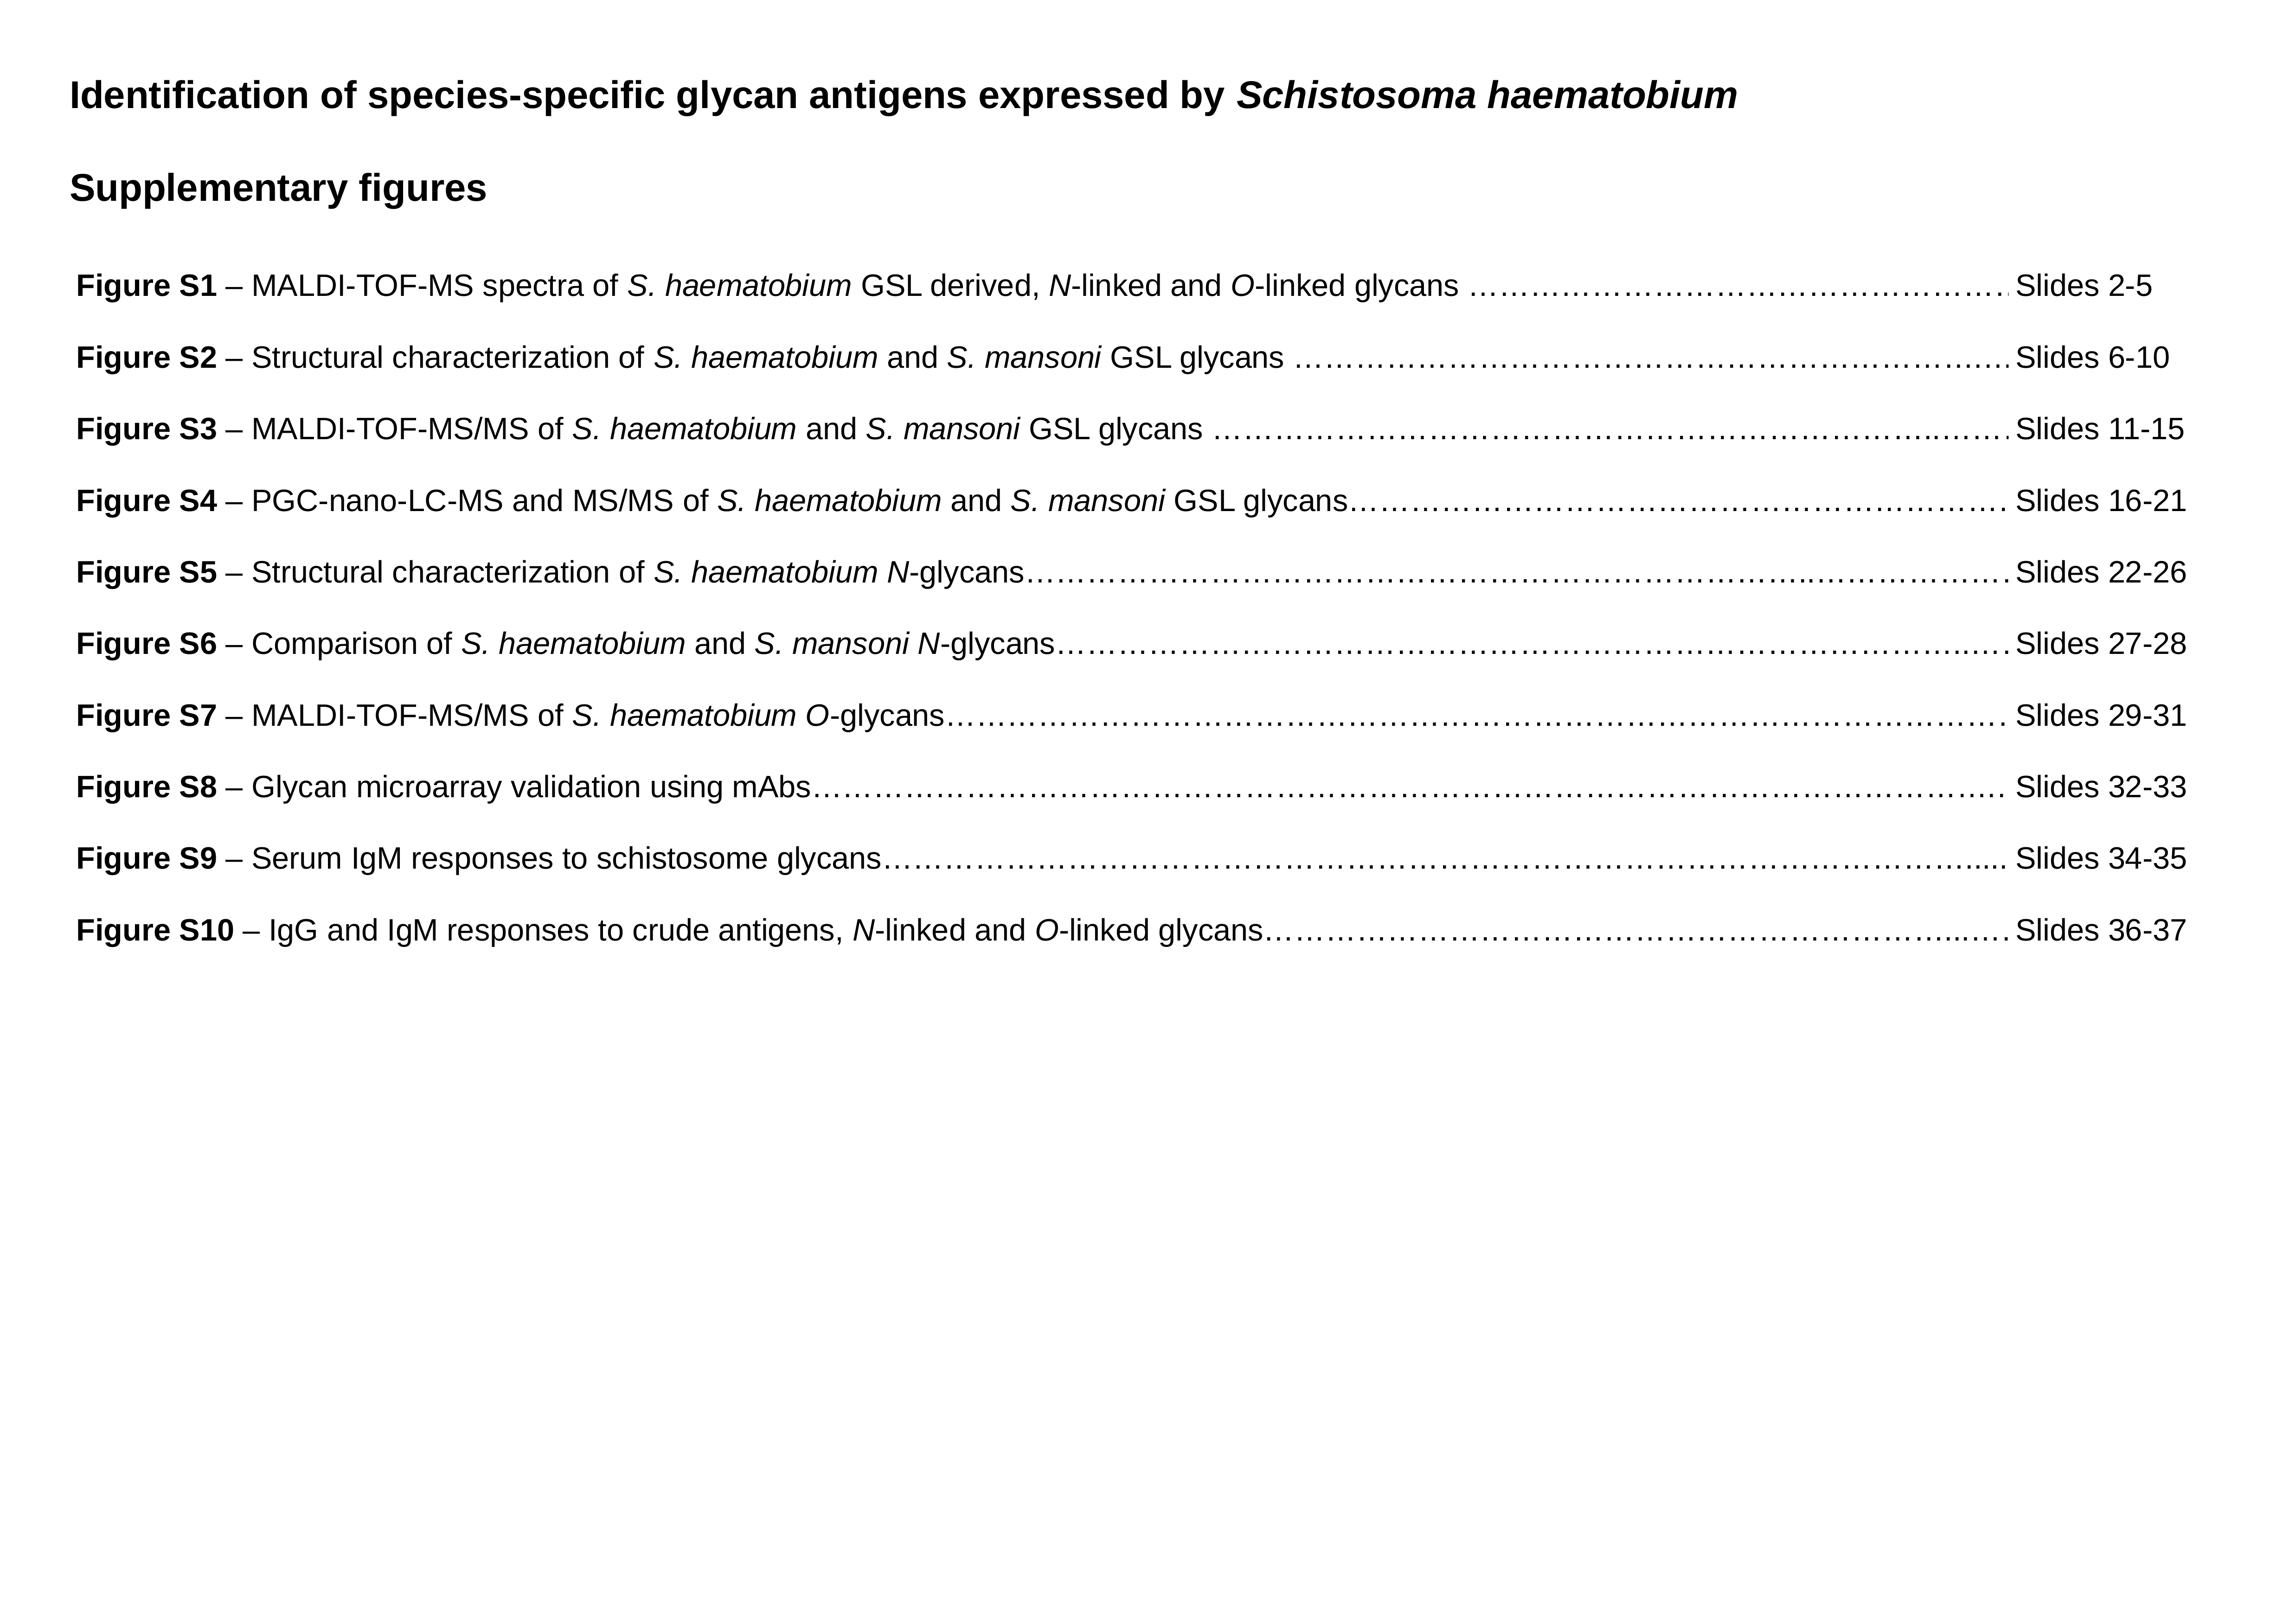

Identification of species-specific glycan antigens expressed by Schistosoma haematobium

Supplementary figures
Figure S1 – MALDI-TOF-MS spectra of S. haematobium GSL derived, N-linked and O-linked glycans ………………………………………………
Figure S2 – Structural characterization of S. haematobium and S. mansoni GSL glycans ………………………………………………………….….
Figure S3 – MALDI-TOF-MS/MS of S. haematobium and S. mansoni GSL glycans ……………………………………………………………..………
Figure S4 – PGC-nano-LC-MS and MS/MS of S. haematobium and S. mansoni GSL glycans…………………………………………………………
Figure S5 – Structural characterization of S. haematobium N-glycans…………………………………………………………………..…………………
Figure S6 – Comparison of S. haematobium and S. mansoni N-glycans……………………………………………………………………………..……
Figure S7 – MALDI-TOF-MS/MS of S. haematobium O-glycans……………………………………………………………………………………………
Figure S8 – Glycan microarray validation using mAbs…………………………………………………………………………………………………….…
Figure S9 – Serum IgM responses to schistosome glycans…………………………………………………………………………………………….......
Figure S10 – IgG and IgM responses to crude antigens, N-linked and O-linked glycans…………………………………………………………...……

Slides 2-5
Slides 6-10
Slides 11-15
Slides 16-21
Slides 22-26
Slides 27-28
Slides 29-31
Slides 32-33
Slides 34-35
Slides 36-37